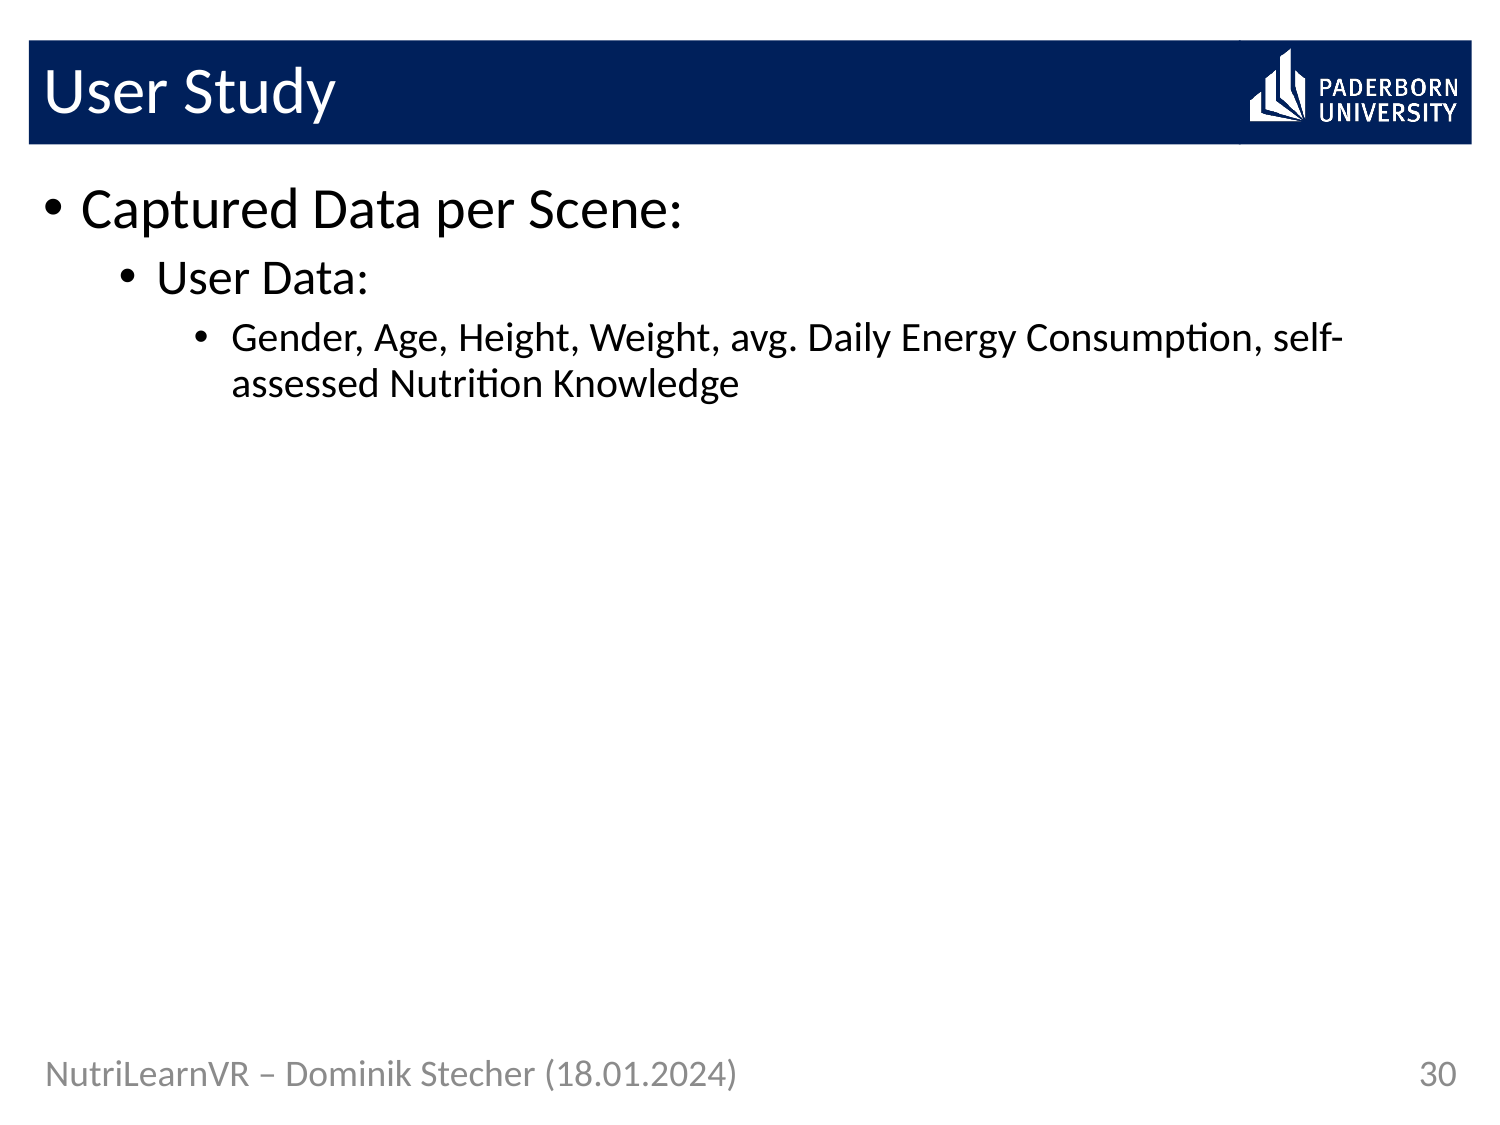

# User Study
Captured Data per Scene:
User Data:
Gender, Age, Height, Weight, avg. Daily Energy Consumption, self-assessed Nutrition Knowledge
30